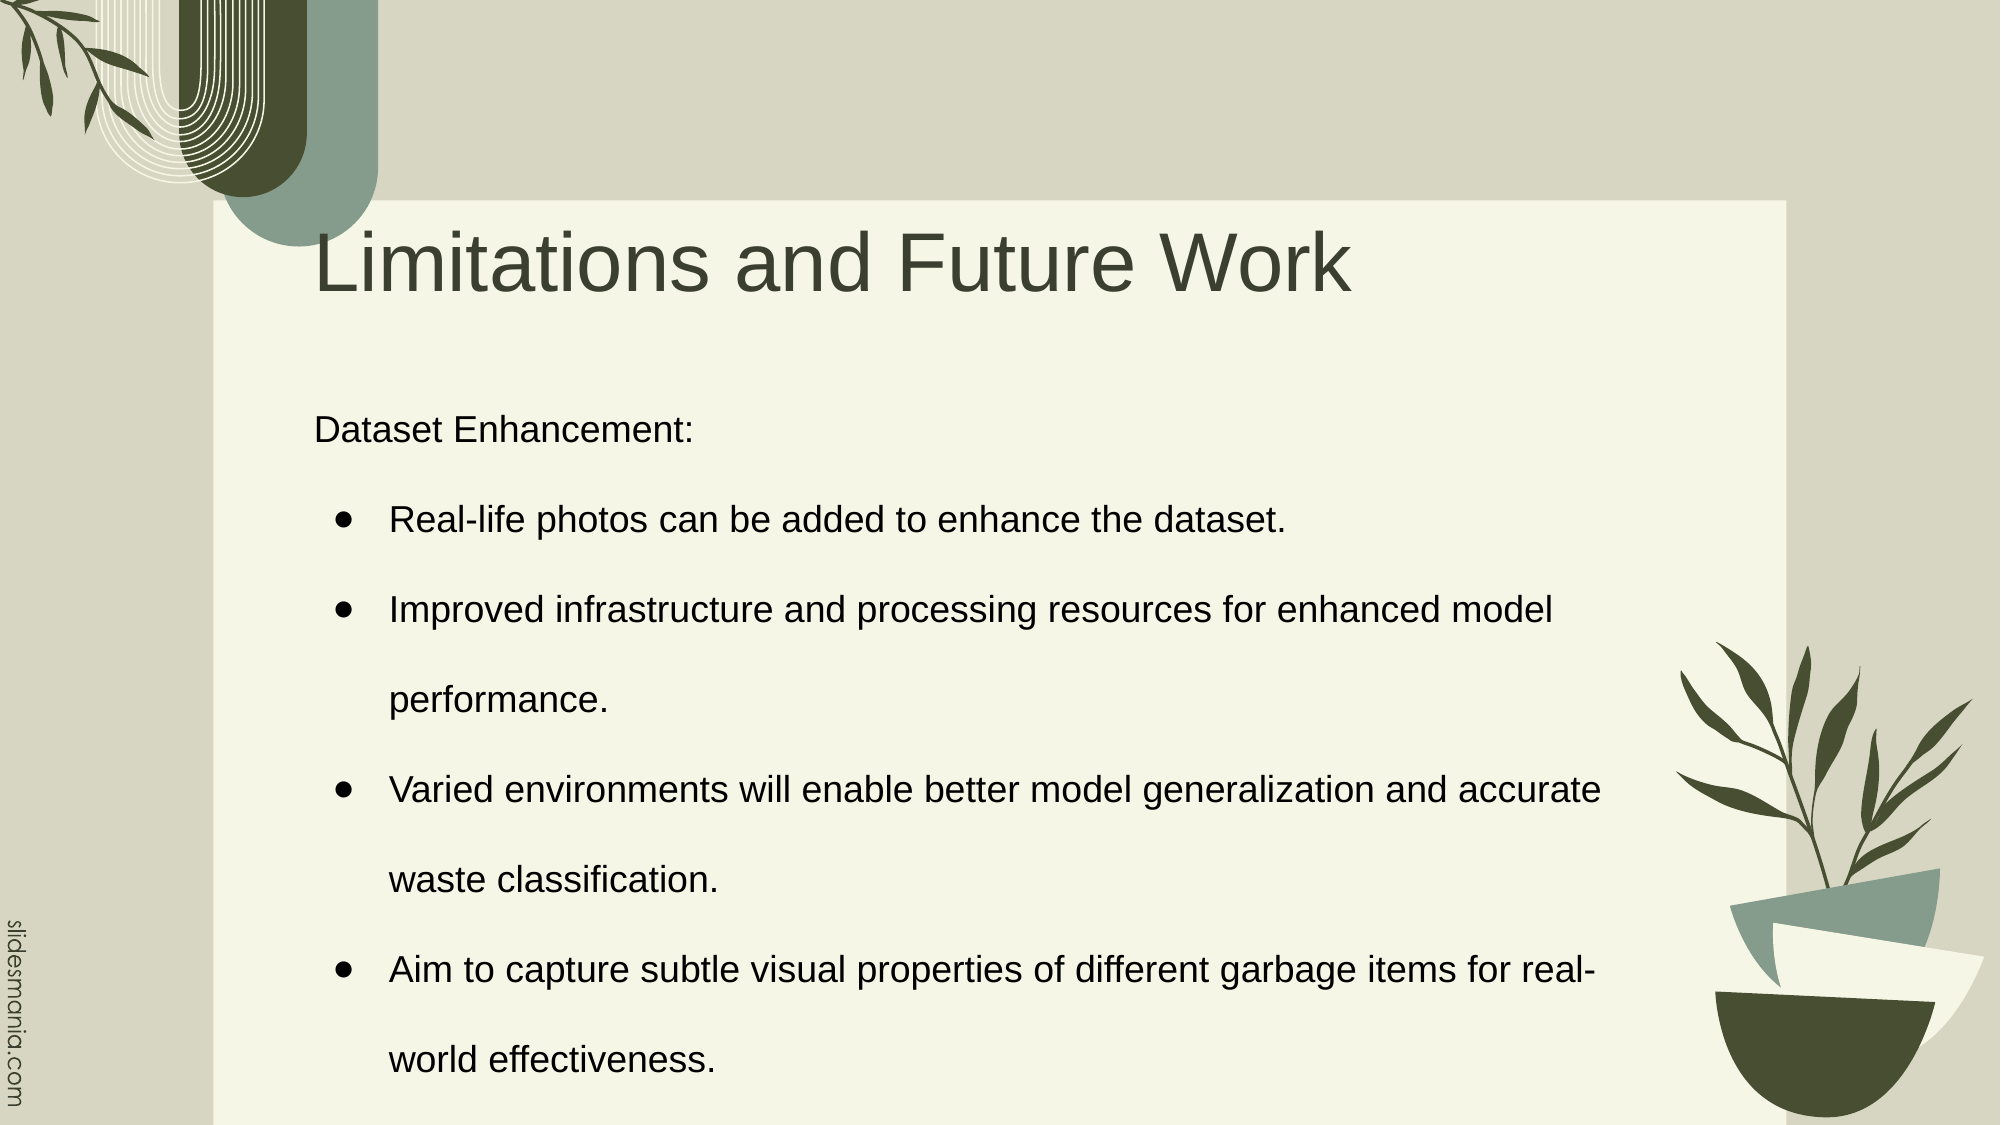

# Limitations and Future Work
Dataset Enhancement:
Real-life photos can be added to enhance the dataset.
Improved infrastructure and processing resources for enhanced model performance.
Varied environments will enable better model generalization and accurate waste classification.
Aim to capture subtle visual properties of different garbage items for real-world effectiveness.